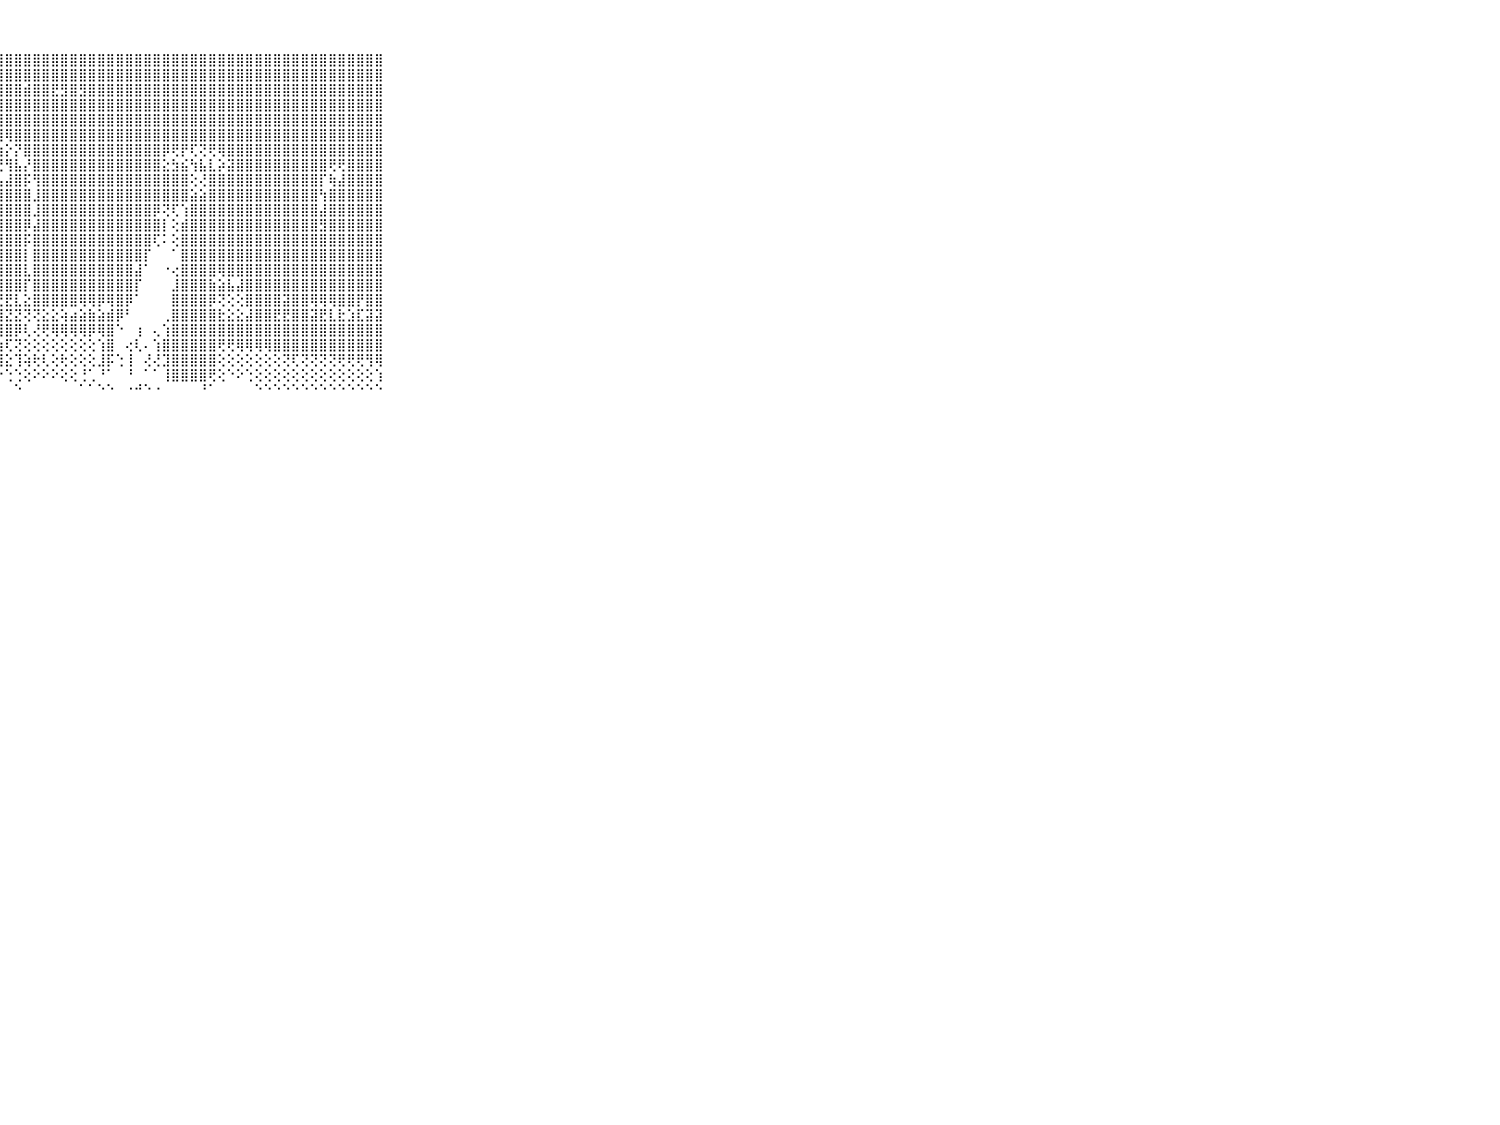

⠀⠀⠀⠀⠀⠀⠀⠀⠀⠀⠀⢝⢪⣿⢷⣿⣿⣿⣿⣿⣿⣿⣿⣿⣿⣿⣿⢿⣿⣿⣿⣿⣿⣿⣿⣿⣿⣿⣿⣿⣿⣿⣿⣿⣿⣿⣿⣿⣿⣿⣿⣿⣿⣿⣿⣿⣿⣿⣿⣿⣿⣿⣿⣿⣿⣿⣿⣿⣿⠀⠀⠀⠀⠀⠀⠀⠀⠀⠀⠀⠀
⠀⠀⠀⠀⠀⠀⠀⠀⠀⠀⠀⢕⢞⣗⣾⣾⣷⣯⣷⣿⣿⣽⣿⣗⢟⢿⡿⣿⣿⣿⣿⣿⣿⣿⣿⣿⣿⣿⣿⣿⣿⣿⣿⣿⣿⣿⣿⣿⣿⣿⣿⣿⣿⣿⣿⣿⣿⣿⣿⣿⣿⣿⣿⣿⣿⣿⣿⣿⣿⠀⠀⠀⠀⠀⠀⠀⠀⠀⠀⠀⠀
⠀⠀⠀⠀⠀⠀⠀⠀⠀⠀⠀⣼⡷⣷⣟⣿⣿⣿⣿⣿⣿⣿⣿⣿⣿⣿⣷⣾⣿⣿⣾⣿⣿⣟⣻⣿⣻⣿⣿⣿⣿⣿⣿⣿⣿⣿⣿⣿⣿⣿⣿⣿⣿⣿⣿⣿⣿⣿⣿⣿⣿⣿⣿⣿⣿⣿⣿⣿⣿⠀⠀⠀⠀⠀⠀⠀⠀⠀⠀⠀⠀
⠀⠀⠀⠀⠀⠀⠀⠀⠀⠀⠀⣵⣾⣿⣿⣿⣿⣿⣿⣿⣿⣿⣿⣿⣿⣿⣷⣿⣿⣿⣿⣿⣿⣿⣿⣿⣿⣿⣿⣿⣿⣿⣿⣿⣿⣿⣿⣿⣿⣿⣿⣿⣿⣿⣿⣿⣿⣿⣿⣿⣿⣿⣿⣿⣿⣿⣿⣿⣿⠀⠀⠀⠀⠀⠀⠀⠀⠀⠀⠀⠀
⠀⠀⠀⠀⠀⠀⠀⠀⠀⠀⠀⣻⣿⣿⣿⣿⢿⣿⣿⣿⣿⣿⣿⣿⣿⣿⣿⣿⣿⣿⣿⣿⣿⣿⣿⣿⣿⣿⣿⣿⣿⣿⣿⣿⣿⣿⣿⣿⣿⣿⣿⣿⣿⣿⣿⣿⣿⣿⣿⣿⣿⣿⣿⣿⣿⣿⣿⣿⣿⠀⠀⠀⠀⠀⠀⠀⠀⠀⠀⠀⠀
⠀⠀⠀⠀⠀⠀⠀⠀⠀⠀⠀⣿⣿⣿⣿⣿⣿⣿⣿⢿⢟⢫⢵⢇⣕⡕⢝⢻⢿⣿⣿⣿⣿⣿⣿⣿⣿⣿⣿⣿⣿⣿⣿⣿⣿⣿⣿⣿⣿⣿⣿⣿⣿⣿⣿⣿⣿⣿⣿⣿⣿⣿⣿⣿⣿⣿⣿⣿⣿⠀⠀⠀⠀⠀⠀⠀⠀⠀⠀⠀⠀
⠀⠀⠀⠀⠀⠀⠀⠀⠀⠀⠀⣿⣿⣿⣿⣿⣿⢏⢝⢟⢟⢗⢖⢆⢕⢝⢳⣷⡕⡝⣿⣿⣿⣿⣿⣿⣿⣿⣿⣿⣿⣿⣿⣿⣿⡿⢟⡟⢏⢝⢟⢿⣿⣿⣿⣿⣿⣿⣿⣿⣿⣿⣿⣿⣿⣿⣿⣿⣿⠀⠀⠀⠀⠀⠀⠀⠀⠀⠀⠀⠀
⠀⠀⠀⠀⠀⠀⠀⠀⠀⠀⠀⣿⣿⣿⣿⣿⣣⣕⣱⣕⢕⡕⢕⢕⢕⢕⢕⢜⢻⣧⡜⣿⣿⣿⣿⣿⣿⣿⣿⣿⣿⣿⣿⣿⣿⣕⣳⣮⢳⣧⣇⡵⣽⣿⣿⣿⣿⣿⣿⣿⣿⣿⣿⢟⢟⣿⣿⣿⣿⠀⠀⠀⠀⠀⠀⠀⠀⠀⠀⠀⠀
⠀⠀⠀⠀⠀⠀⠀⠀⠀⠀⠀⣿⣿⣿⣿⣿⣿⣿⣿⣿⣿⣿⣿⣿⣷⣷⣷⣧⣼⣿⡯⢻⣿⣿⣿⣿⣿⣿⣿⣿⣿⣿⣿⣿⣿⣿⣿⣿⢕⢜⣿⣿⣿⣿⣿⣿⣿⣿⣿⣿⣿⣿⡏⢷⣼⣿⣿⣿⣿⠀⠀⠀⠀⠀⠀⠀⠀⠀⠀⠀⠀
⠀⠀⠀⠀⠀⠀⠀⠀⠀⠀⠀⣿⣿⣿⣿⣿⣿⣿⣿⣿⣿⣿⣿⣿⣿⣿⣿⣿⣿⣿⣿⣸⣿⣿⣿⣿⣿⣿⣿⣿⣿⣿⣿⣿⣿⣿⣿⣿⣵⣵⣿⣿⣿⣿⣿⣿⣿⣿⣿⣿⣿⣿⢳⣿⣿⣿⣿⣿⣿⠀⠀⠀⠀⠀⠀⠀⠀⠀⠀⠀⠀
⠀⠀⠀⠀⠀⠀⠀⠀⠀⠀⠀⣿⣿⣿⣿⣿⣿⣿⣿⣿⣿⣿⣿⣿⣿⣿⣿⣿⣿⣿⣿⣸⣿⣿⣿⣿⣿⣿⣿⣿⣿⣿⣿⣿⡿⢝⢏⢱⣿⣿⣿⣿⣿⣿⣿⣿⣿⣿⣿⣿⣿⣿⣼⣿⣿⣿⣿⣿⣿⠀⠀⠀⠀⠀⠀⠀⠀⠀⠀⠀⠀
⠀⠀⠀⠀⠀⠀⠀⠀⠀⠀⠀⡿⣿⣿⣿⣿⣿⣿⣿⣿⣿⣿⣿⣿⣿⣿⣿⣿⣿⣿⡿⣼⣿⣿⣿⣿⣿⣿⣿⣿⣿⣿⣿⣿⣿⡇⢕⣾⣿⣿⣿⣿⣿⣿⣿⣿⣿⣿⣿⣿⣿⣿⣻⣿⣿⣿⣿⣿⣿⠀⠀⠀⠀⠀⠀⠀⠀⠀⠀⠀⠀
⠀⠀⠀⠀⠀⠀⠀⠀⠀⠀⠀⣿⣿⣿⣿⣿⣿⣿⣿⣿⣿⣿⣿⣿⣿⣿⣿⣿⣿⣿⡯⣿⣿⣿⣿⣿⣿⣿⣿⣿⣿⣿⣿⣿⢏⠅⢕⣿⣿⣿⣿⣿⣿⣿⣿⣿⣿⣿⣿⣿⣿⣿⣿⣿⣿⣿⣿⣿⣿⠀⠀⠀⠀⠀⠀⠀⠀⠀⠀⠀⠀
⠀⠀⠀⠀⠀⠀⠀⠀⠀⠀⠀⣿⣿⣿⣿⣿⣿⣿⣿⣿⣿⣿⣿⣿⣿⣿⣿⣿⣿⣿⡇⣿⣿⣿⣿⣿⣿⣿⣿⣿⣿⣿⣿⡏⠀⠀⠁⣿⣿⣿⣿⣿⣿⣿⣿⣿⣿⣿⣿⣿⣿⣿⣿⣿⣿⣿⣿⣿⣿⠀⠀⠀⠀⠀⠀⠀⠀⠀⠀⠀⠀
⠀⠀⠀⠀⠀⠀⠀⠀⠀⠀⠀⣿⣿⣿⣿⣿⣿⣿⣿⣿⣿⣿⣿⣿⣿⣿⣿⣿⣿⣿⣇⣿⣿⣿⣿⣿⣿⣿⣿⣿⣿⣿⣼⠁⠀⠐⢔⣿⣿⣿⣿⢿⣿⣿⣿⣿⣿⣿⣿⣿⣿⣿⣿⣿⣿⣿⣿⣿⣿⠀⠀⠀⠀⠀⠀⠀⠀⠀⠀⠀⠀
⠀⠀⠀⠀⠀⠀⠀⠀⠀⠀⠀⣿⣿⣿⣿⣿⣿⣿⣿⣿⣿⣿⣿⣿⣿⣿⣿⣿⣿⣿⡏⣿⣿⣿⣿⣿⣿⣿⣿⣿⣿⣿⡏⠀⠀⠀⣸⣿⣿⣿⣷⣵⣧⣼⣿⣿⣿⣿⣿⣿⣿⣿⣿⣿⣿⣿⣿⣿⣿⠀⠀⠀⠀⠀⠀⠀⠀⠀⠀⠀⠀
⠀⠀⠀⠀⠀⠀⠀⠀⠀⠀⠀⣿⣿⣿⣿⣿⣿⣿⣿⣿⣿⣿⣿⣿⣿⣿⣿⣟⣟⣇⣕⣿⣿⣿⣿⣿⢿⢿⡿⢿⣿⡿⠁⠀⠀⠀⣿⣿⣿⣿⡿⢝⢕⢕⣿⣿⣿⣿⣽⣿⣿⢿⢿⢿⣿⣿⡟⣿⣿⠀⠀⠀⠀⠀⠀⠀⠀⠀⠀⠀⠀
⠀⠀⠀⠀⠀⠀⠀⠀⠀⠀⠀⣿⣿⣿⣿⣿⣿⣿⣿⢿⢿⢿⢿⣿⣟⣟⣟⣻⣝⣝⢝⢝⣕⣕⢵⣴⣵⣷⣵⣾⡿⠃⠀⠀⠀⢀⣿⣿⣿⣿⣿⣗⣕⣕⣼⣿⣿⣟⣟⣿⣿⣽⣟⣇⣗⣱⣏⣽⣽⠀⠀⠀⠀⠀⠀⠀⠀⠀⠀⠀⠀
⠀⠀⠀⠀⠀⠀⠀⠀⠀⠀⠀⢝⢍⢝⢕⢕⢔⢕⣕⣳⣾⣿⣿⣿⣿⣿⣿⣿⣿⡿⢇⢜⢟⢿⢿⢿⢿⡿⢿⣿⠑⠀⢰⠀⢄⢱⣿⣿⣿⣿⣿⣿⣿⣿⣿⣿⣿⣿⣿⣿⣿⣿⣿⣿⣿⣿⣿⣿⣿⠀⠀⠀⠀⠀⠀⠀⠀⠀⠀⠀⠀
⠀⠀⠀⠀⠀⠀⠀⠀⠀⠀⠀⢕⢕⢕⢕⢕⢳⣗⣟⣿⣿⣿⢽⣽⢝⢞⡯⢳⢏⢝⢕⢕⢕⢕⢕⢕⢕⢕⢱⣿⠀⢔⢇⠄⢱⣿⣿⣿⣿⣿⣿⢟⢟⢿⢿⢿⢿⣿⣿⣿⣿⣿⣿⣿⣿⣿⣿⣿⣿⠀⠀⠀⠀⠀⠀⠀⠀⠀⠀⠀⠀
⠀⠀⠀⠀⠀⠀⠀⠀⠀⠀⠀⢕⢕⢕⢜⢟⢞⢯⢿⢿⢿⢹⢟⢏⢗⢎⢱⢾⣕⢹⢵⢗⢇⢕⢗⢕⢕⢕⣸⡯⢑⢸⠀⢜⢜⣹⣿⣿⣿⣿⣿⢕⢕⢕⢕⢕⢕⢕⢝⢏⢝⢝⢝⢝⢟⢟⢟⢻⢿⠀⠀⠀⠀⠀⠀⠀⠀⠀⠀⠀⠀
⠀⠀⠀⠀⠀⠀⠀⠀⠀⠀⠀⣿⣽⣷⣷⣵⣕⣕⡕⢕⢕⢕⢕⢕⢕⢕⠕⠕⢑⢑⢕⠕⠕⠕⢕⢕⢘⢁⠘⠁⠀⠘⠀⠁⠁⢸⣿⣿⣿⣿⢟⢕⠑⠕⢑⢕⢕⢕⢕⢕⢕⢕⢕⢕⢕⢕⢕⢕⢱⠀⠀⠀⠀⠀⠀⠀⠀⠀⠀⠀⠀
⠀⠀⠀⠀⠀⠀⠀⠀⠀⠀⠀⠘⠙⠛⠛⠛⠛⠛⠛⠛⠓⠒⠑⠐⠑⠑⠑⠀⠀⠑⠀⠀⠀⠀⠀⠀⠁⠁⠑⠑⠀⠐⠚⠑⠐⠀⠀⠀⠀⠘⠁⠀⠀⠀⠀⠑⠑⠑⠑⠑⠑⠑⠑⠑⠑⠑⠑⠑⠑⠀⠀⠀⠀⠀⠀⠀⠀⠀⠀⠀⠀